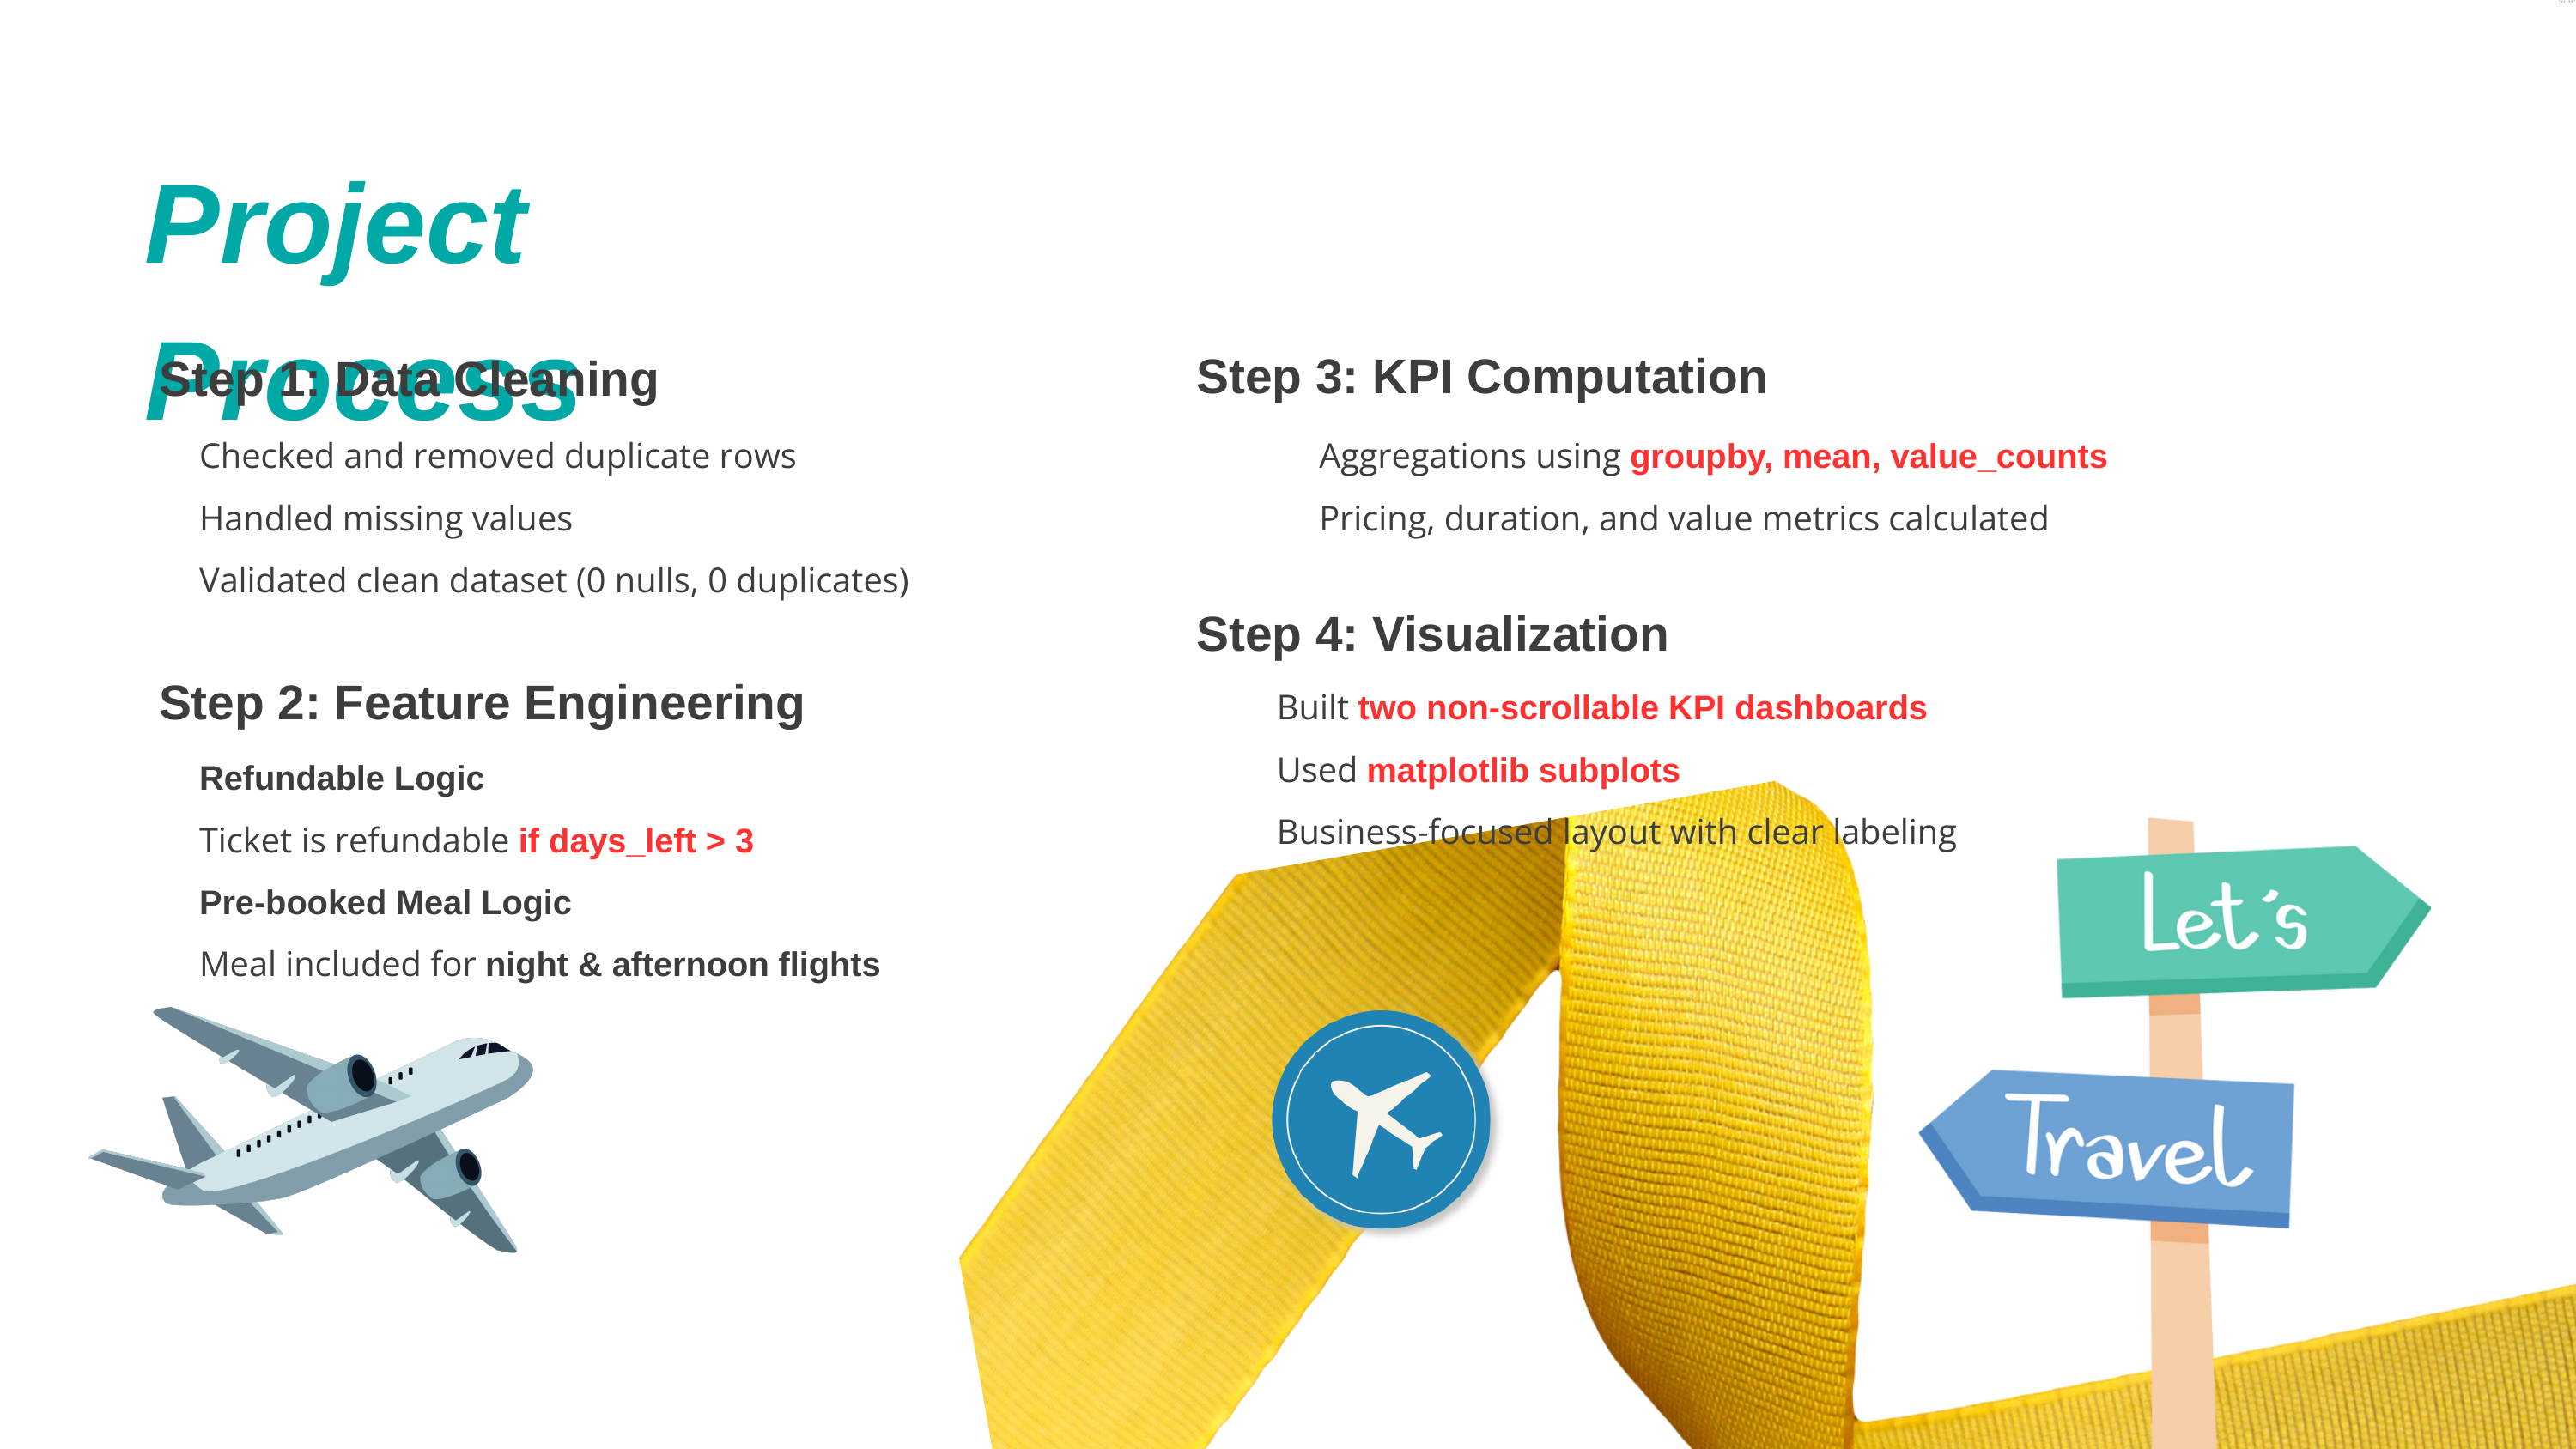

Project Process
Step 3: KPI Computation
Step 1: Data Cleaning
Checked and removed duplicate rows
Handled missing values
Validated clean dataset (0 nulls, 0 duplicates)
Aggregations using groupby, mean, value_counts
Pricing, duration, and value metrics calculated
Step 4: Visualization
Step 2: Feature Engineering
Built two non-scrollable KPI dashboards
Used matplotlib subplots
Business-focused layout with clear labeling
Refundable Logic
Ticket is refundable if days_left > 3
Pre-booked Meal Logic
Meal included for night & afternoon flights